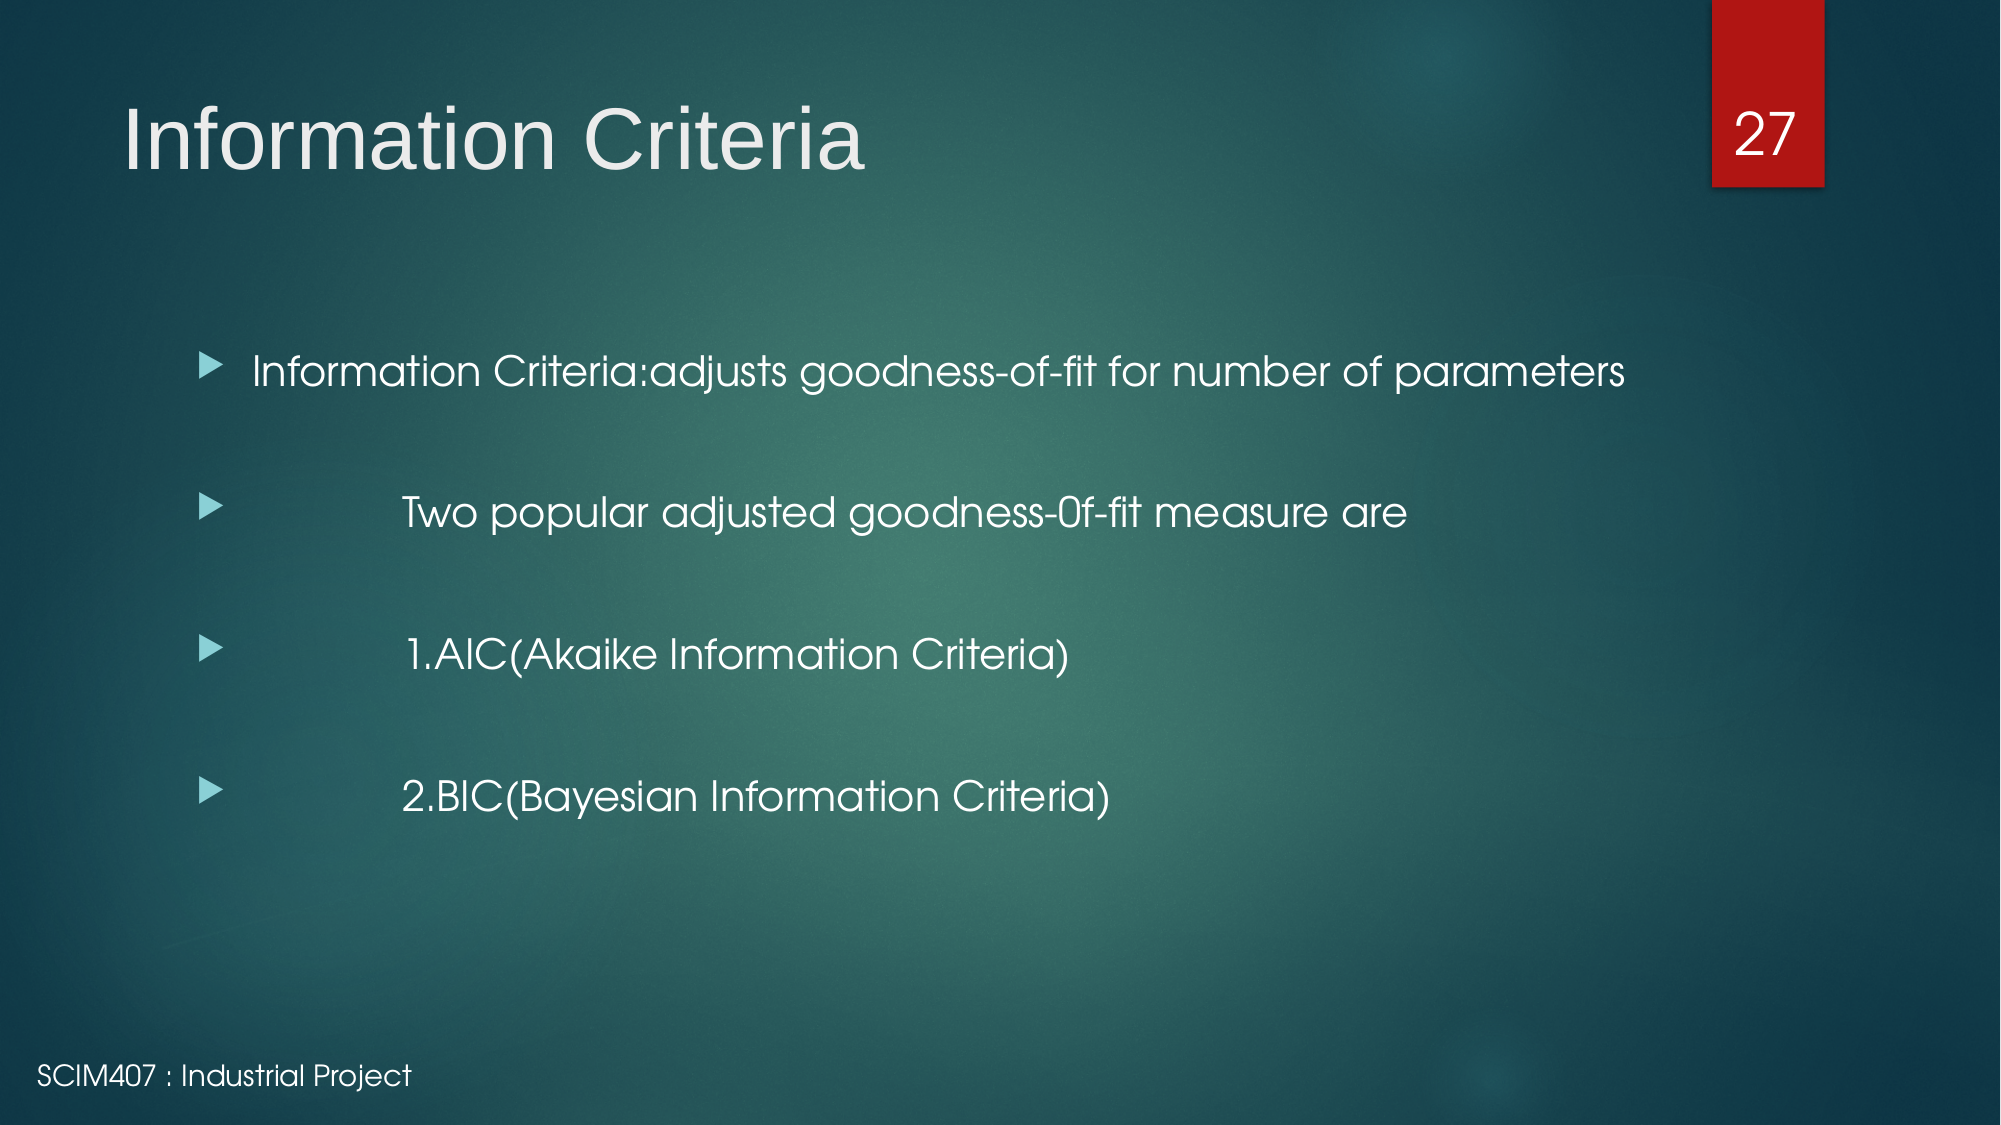

27
# Information Criteria
Information Criteria:adjusts goodness-of-fit for number of parameters

	Two popular adjusted goodness-0f-fit measure are

	1.AIC(Akaike Information Criteria)

	2.BIC(Bayesian Information Criteria)